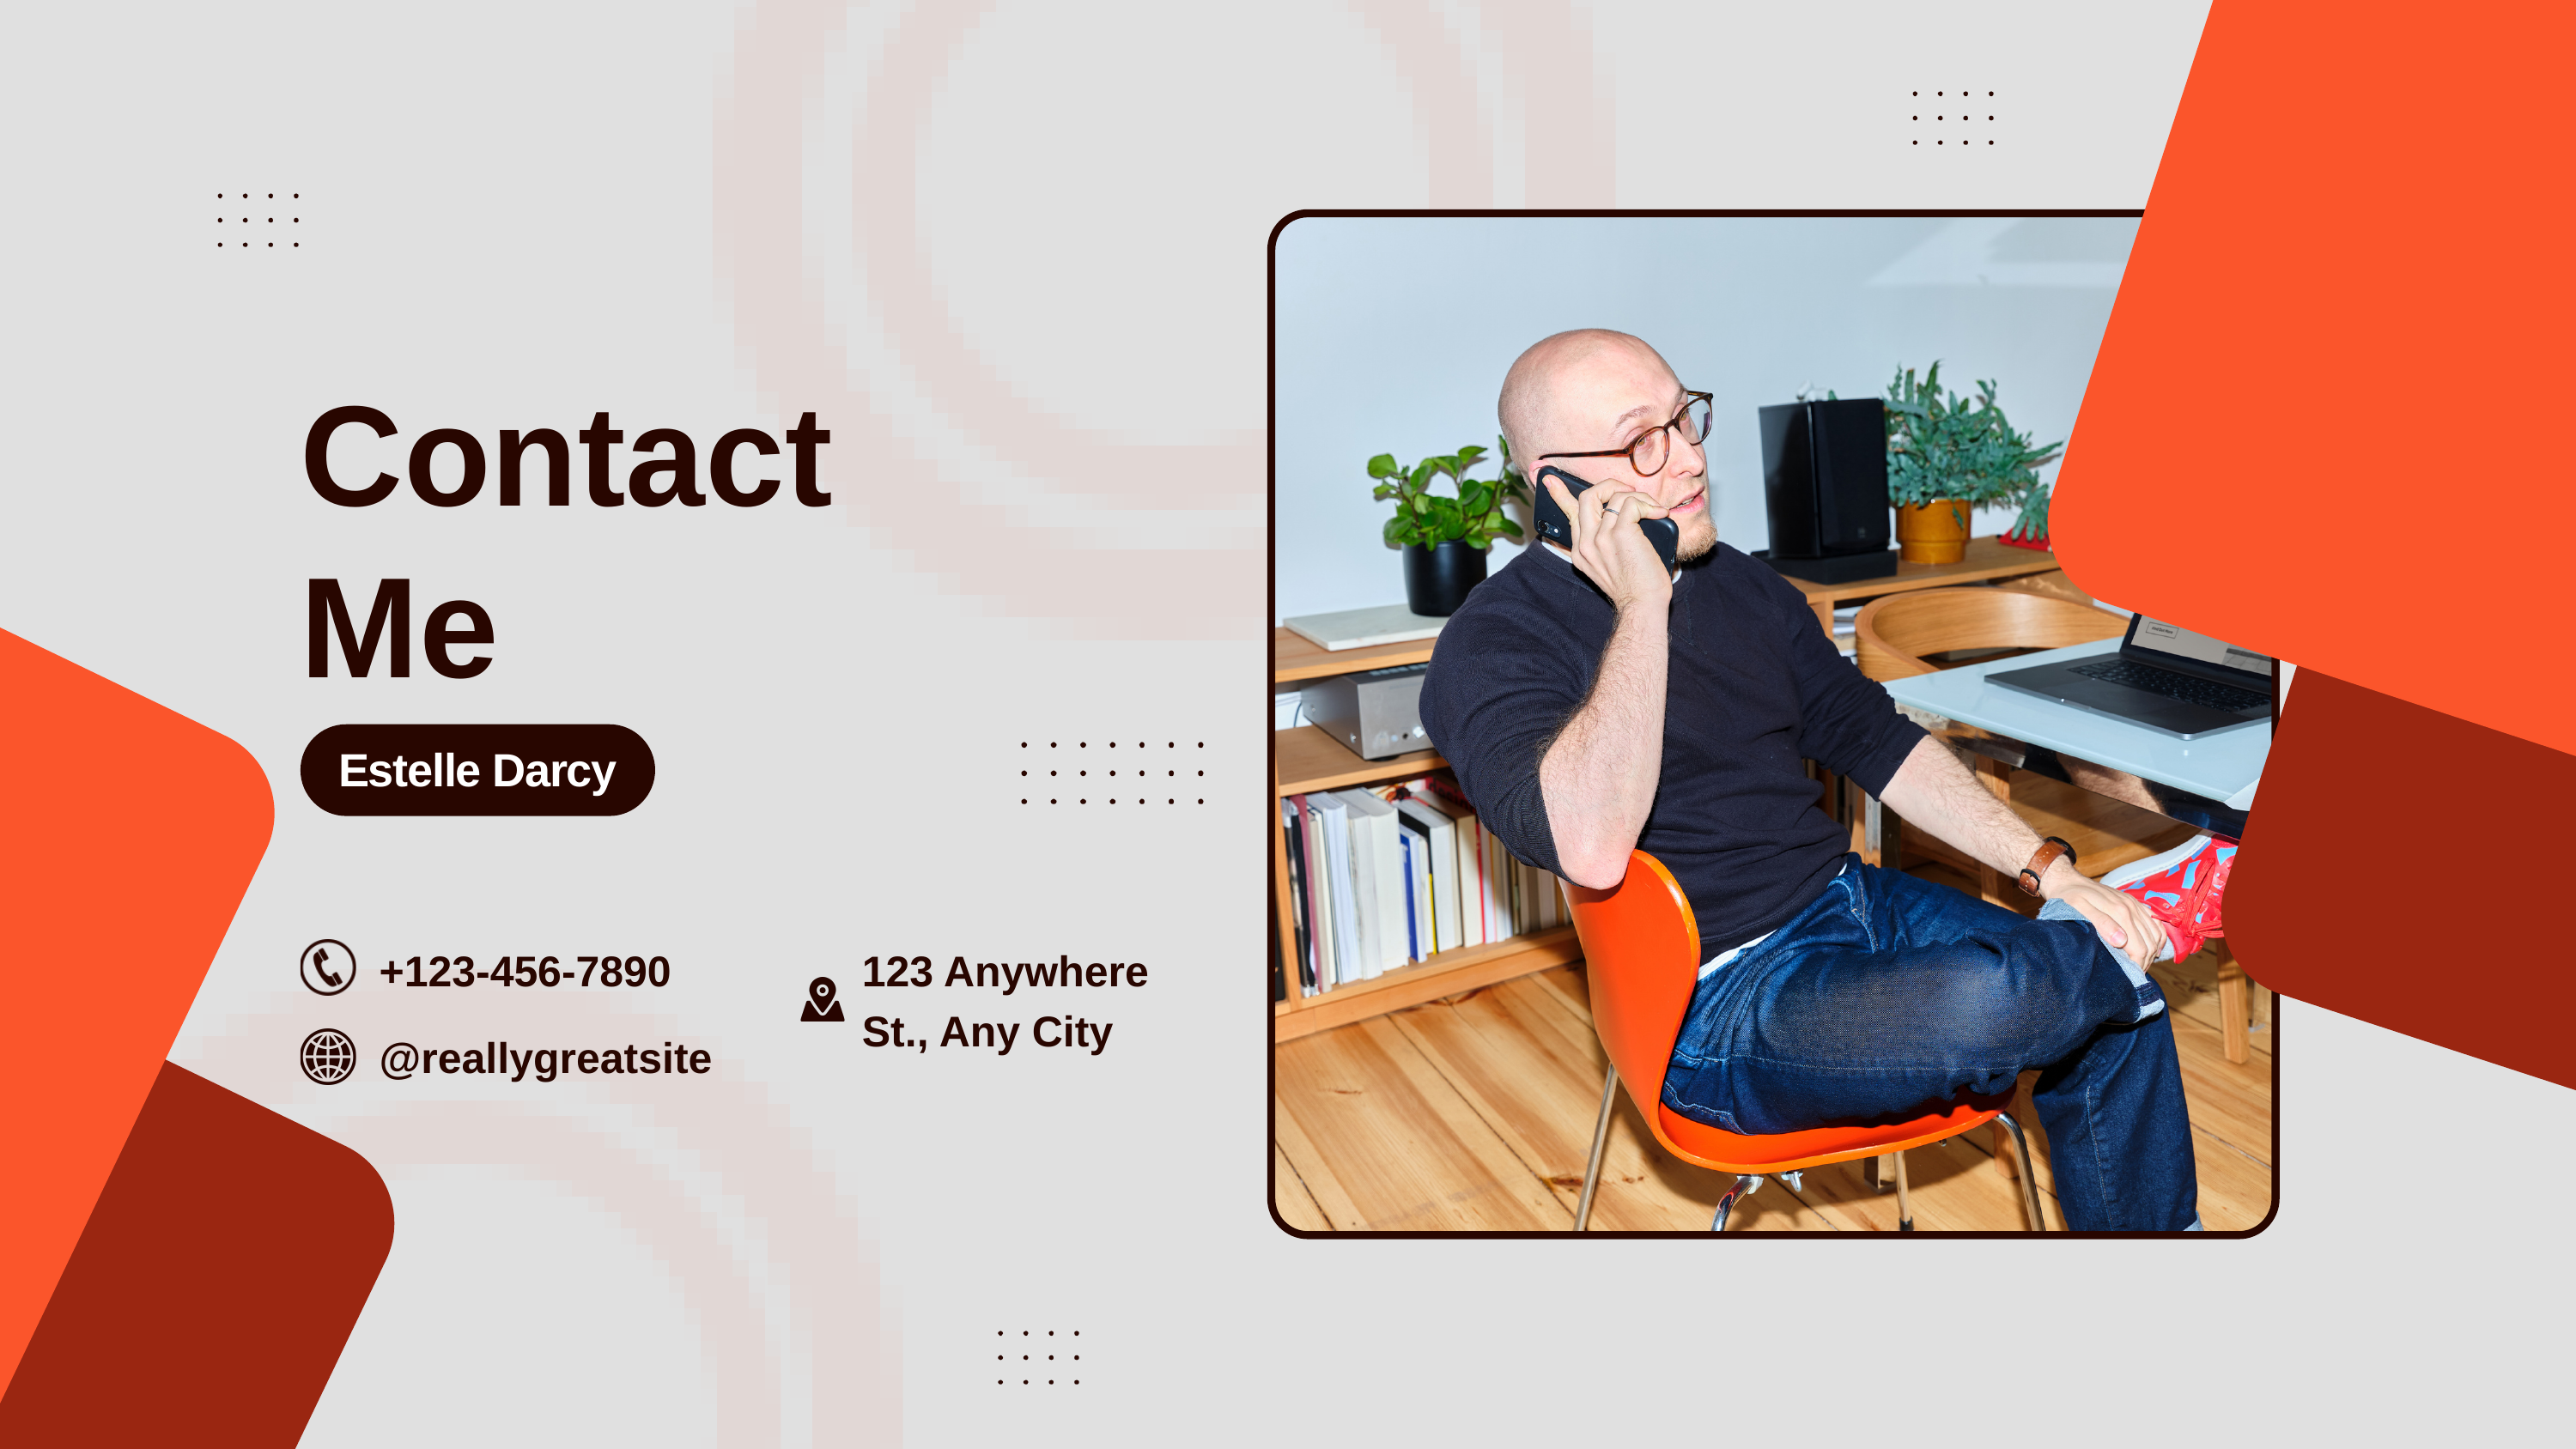

Contact Me

Estelle Darcy
+123-456-7890
123 Anywhere St., Any City

@reallygreatsite